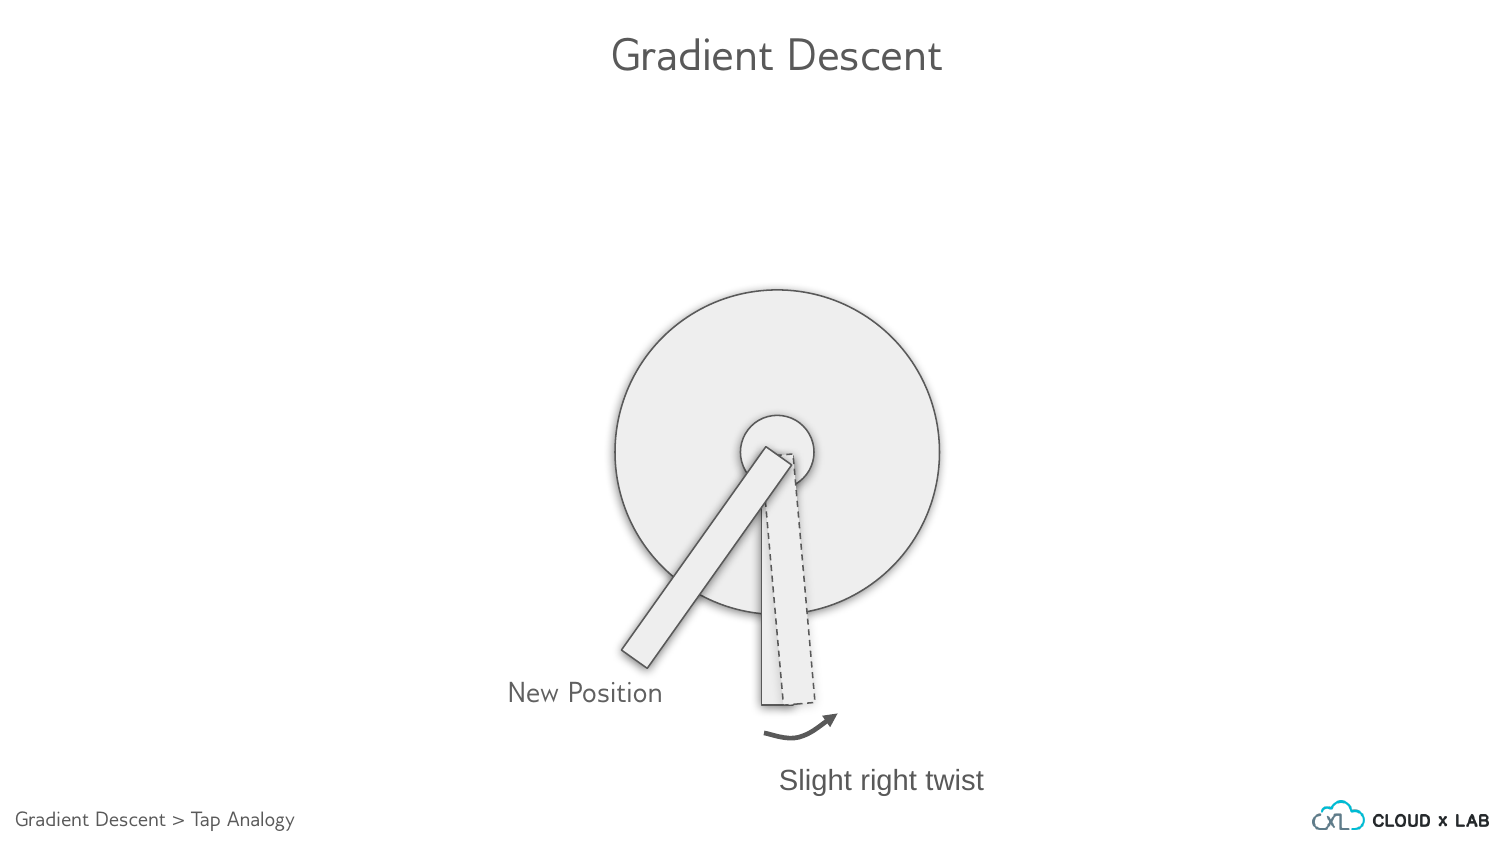

Gradient Descent

New Position

Slight right twist
Gradient Descent > Tap Analogy